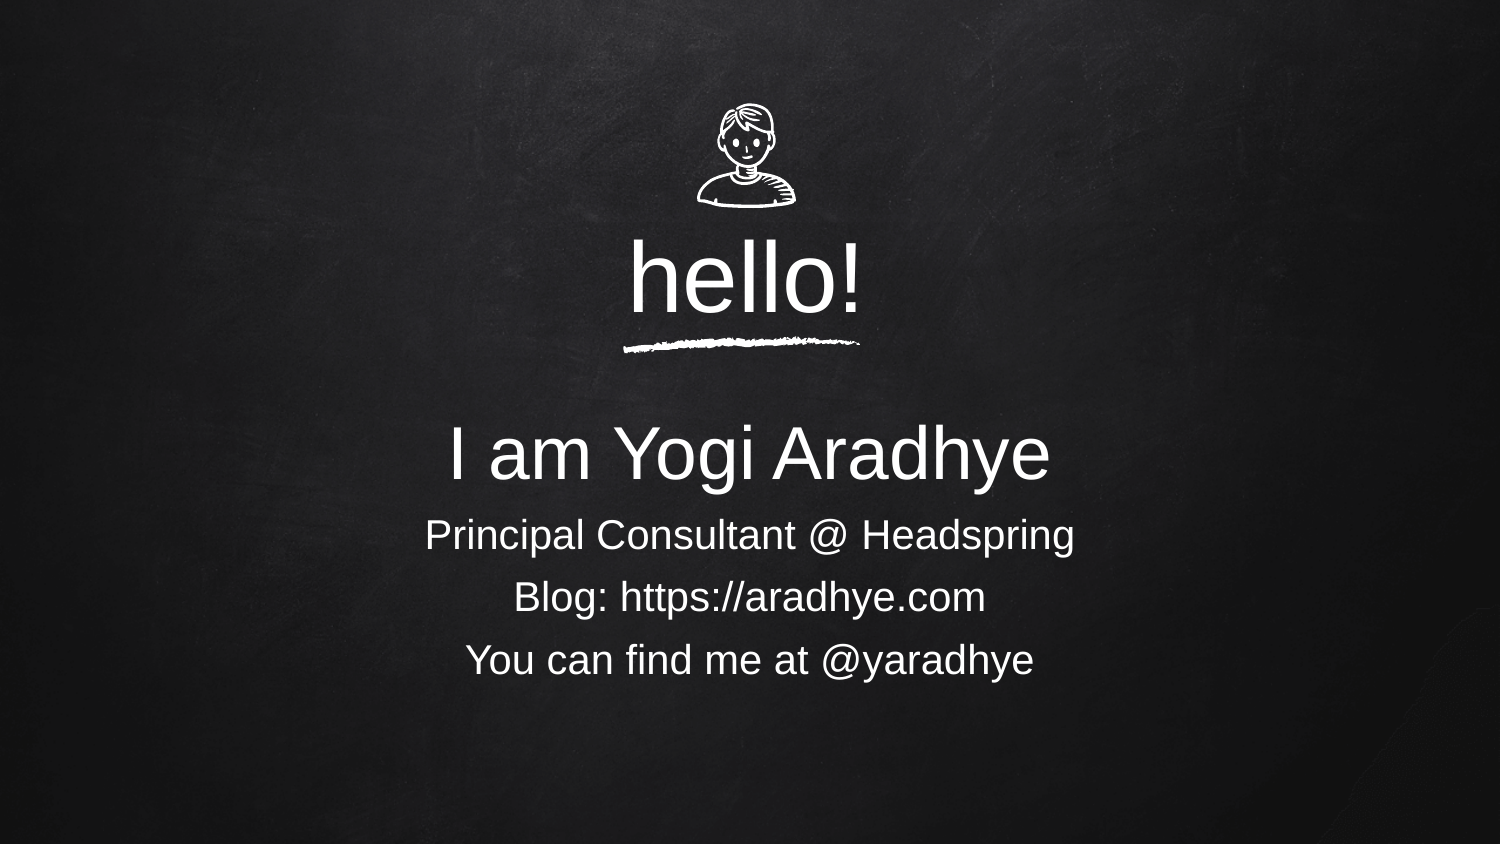

hello!

I am Yogi Aradhye
Principal Consultant @ Headspring
Blog: https://aradhye.com
You can find me at @yaradhye